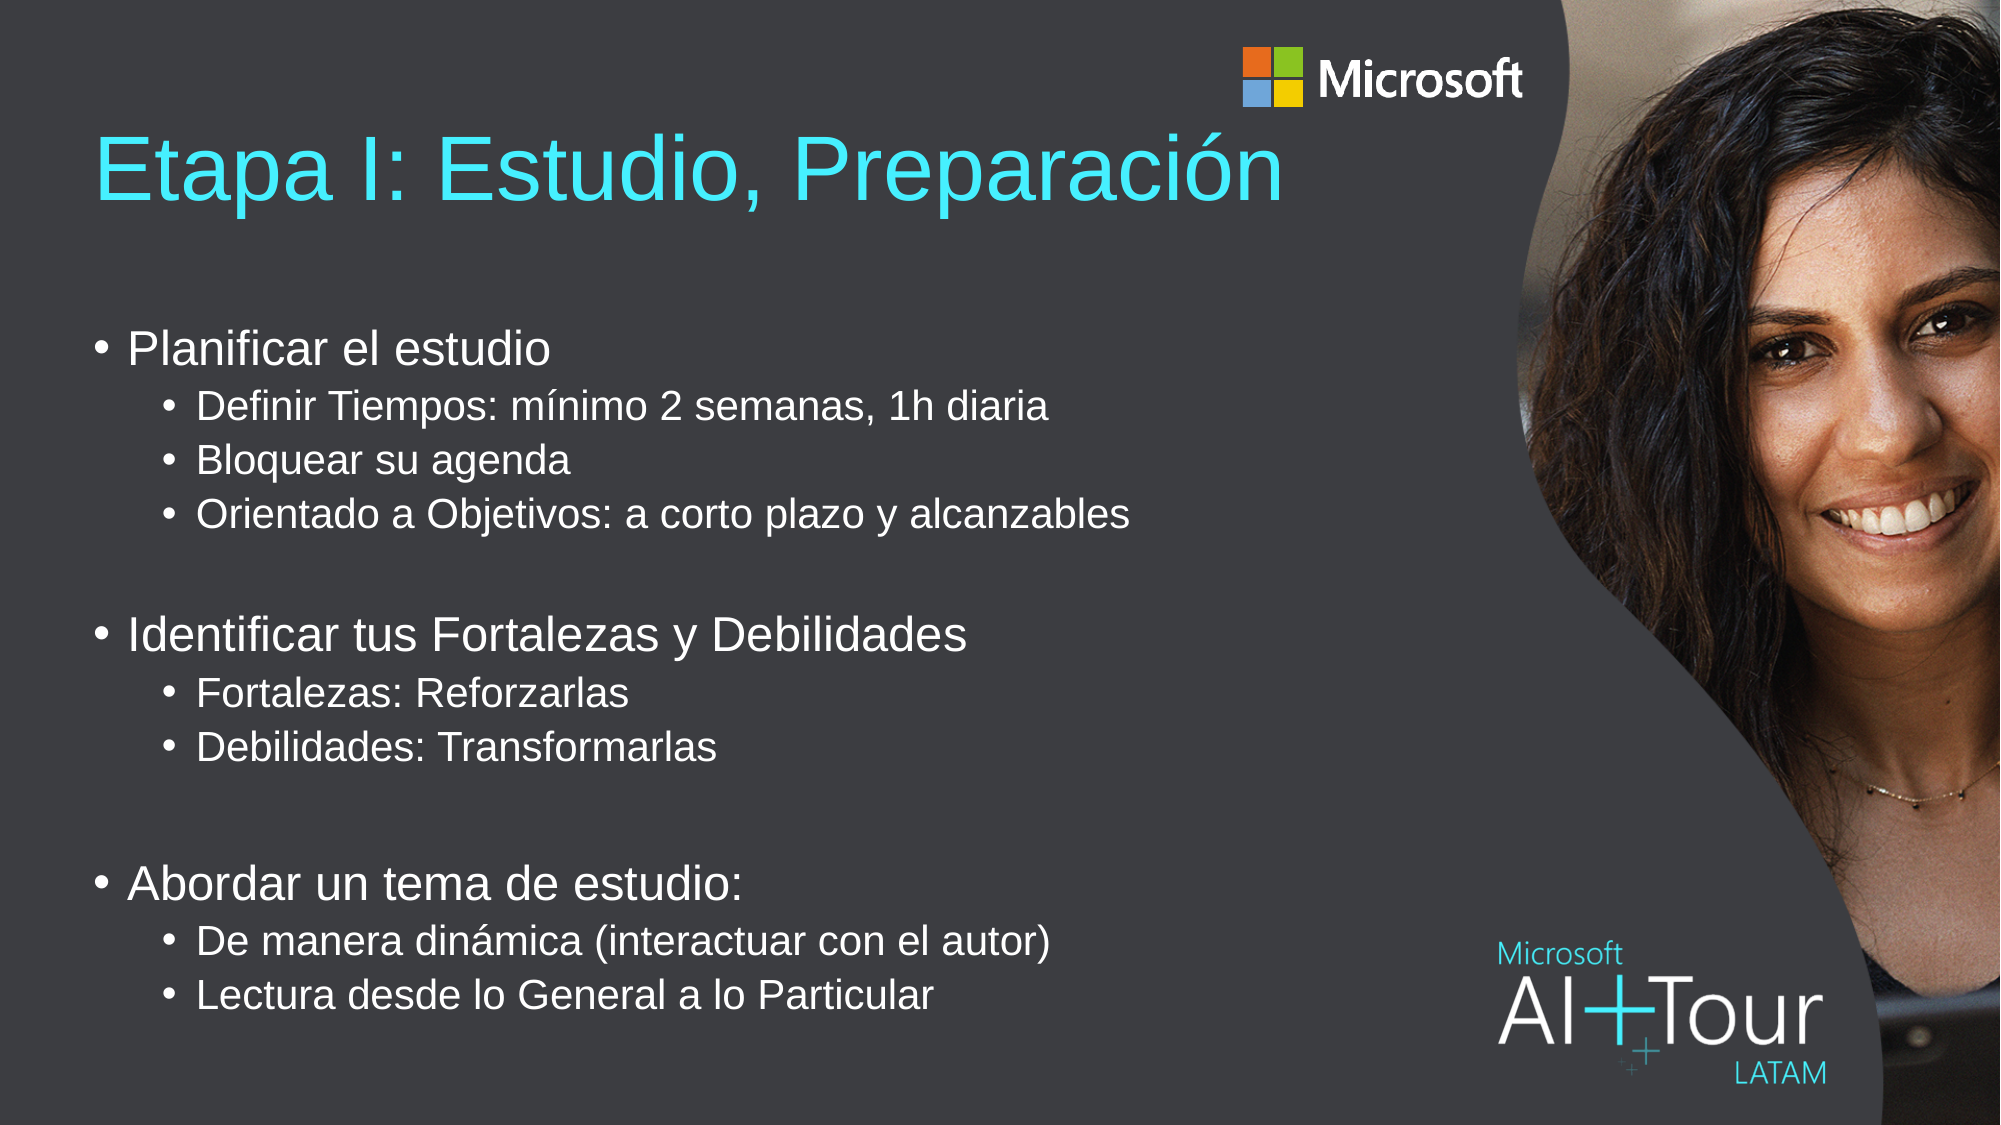

# Etapa I: Estudio, Preparación
Planificar el estudio
Definir Tiempos: mínimo 2 semanas, 1h diaria
Bloquear su agenda
Orientado a Objetivos: a corto plazo y alcanzables

Identificar tus Fortalezas y Debilidades
Fortalezas: Reforzarlas
Debilidades: Transformarlas

Abordar un tema de estudio:
De manera dinámica (interactuar con el autor)
Lectura desde lo General a lo Particular